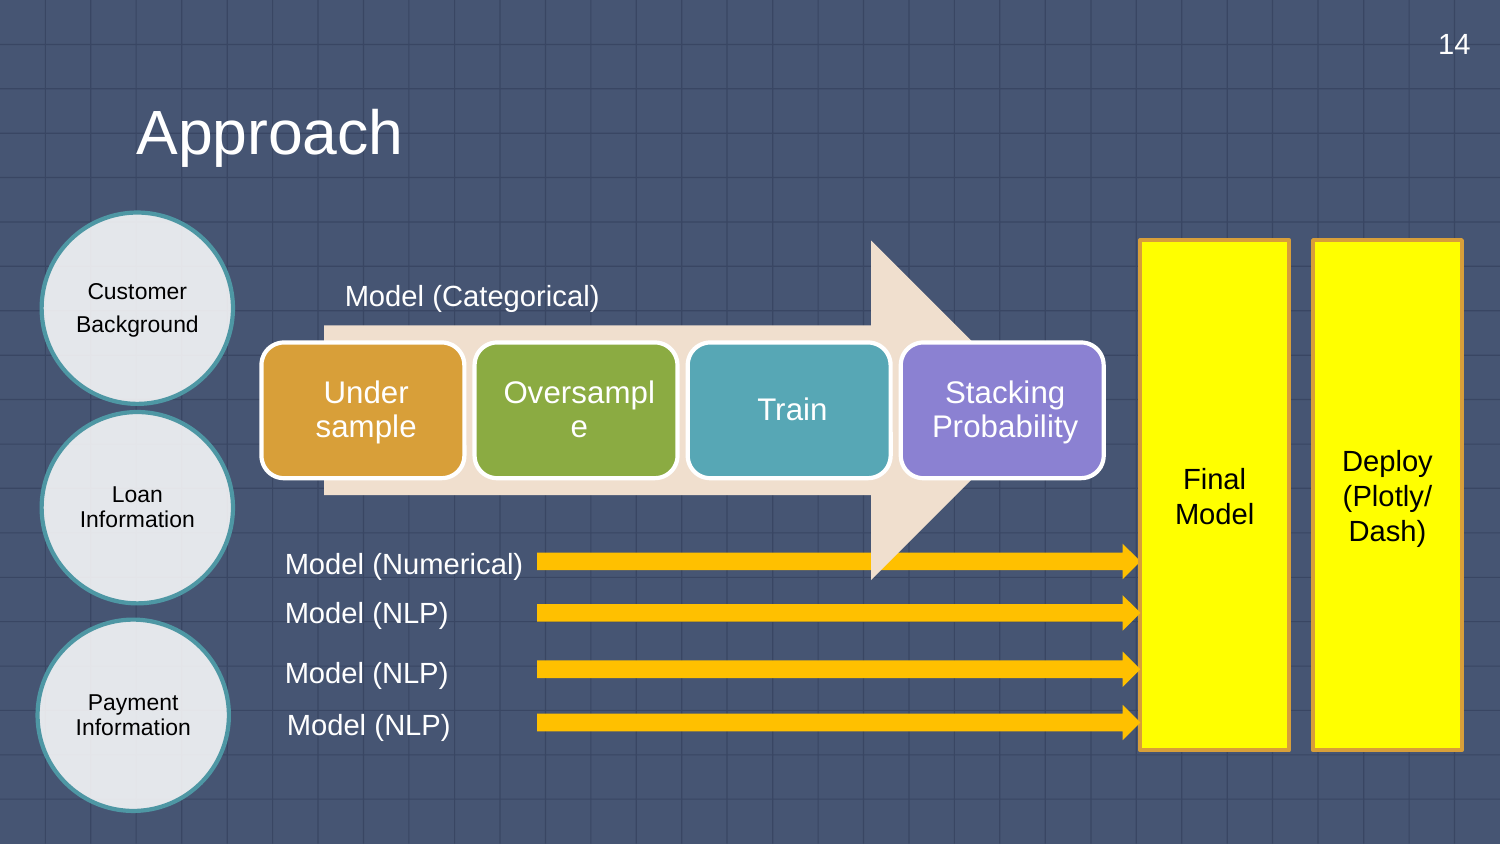

14
# Approach

Customer
Background
Final
Model
Deploy
(Plotly/
Dash)
Under sample
Oversample
Train
Stacking Probability
Model (Categorical)

Loan Information
Model (Numerical)

Model (NLP)

Payment Information
Model (NLP)

Model (NLP)